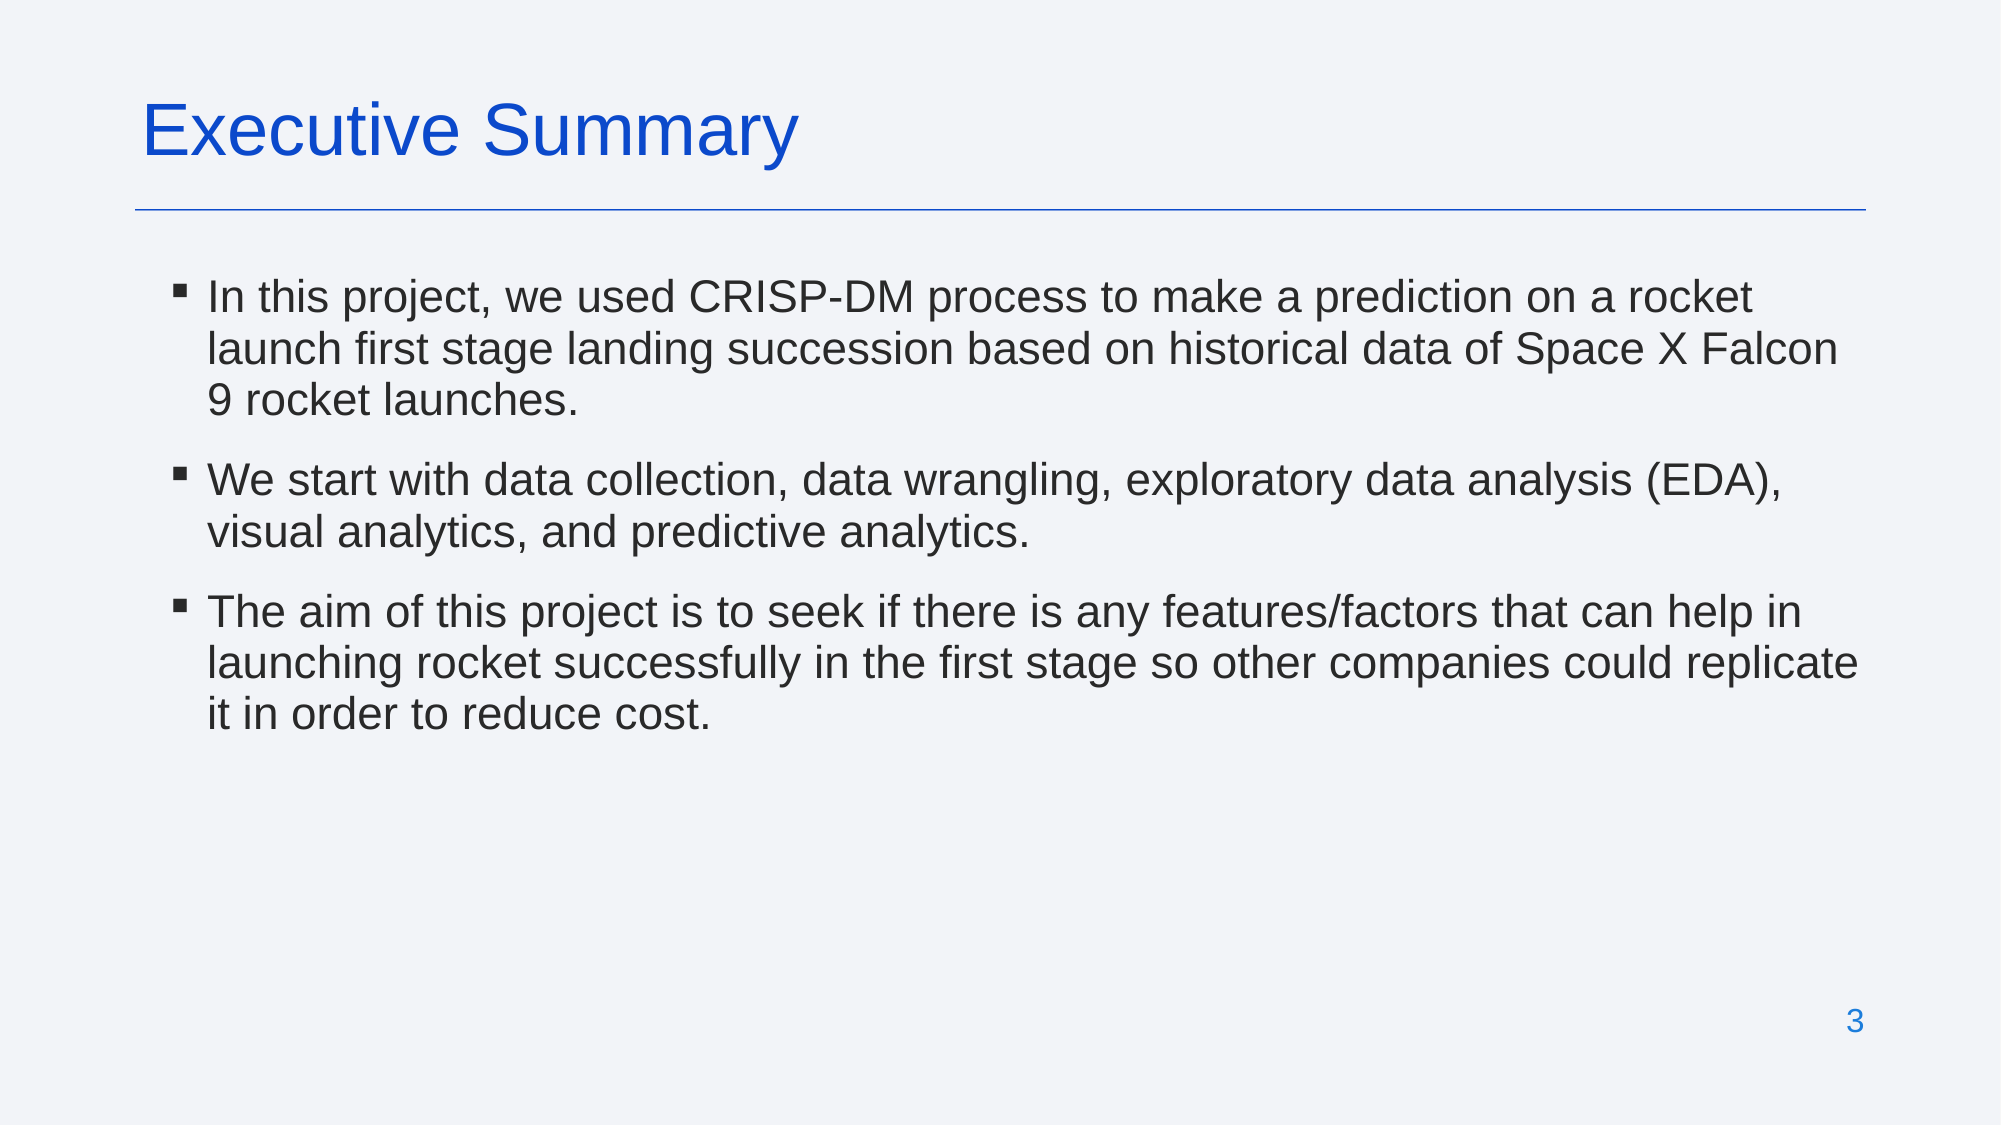

Executive Summary
In this project, we used CRISP-DM process to make a prediction on a rocket launch first stage landing succession based on historical data of Space X Falcon 9 rocket launches.
We start with data collection, data wrangling, exploratory data analysis (EDA), visual analytics, and predictive analytics.
The aim of this project is to seek if there is any features/factors that can help in launching rocket successfully in the first stage so other companies could replicate it in order to reduce cost.
3